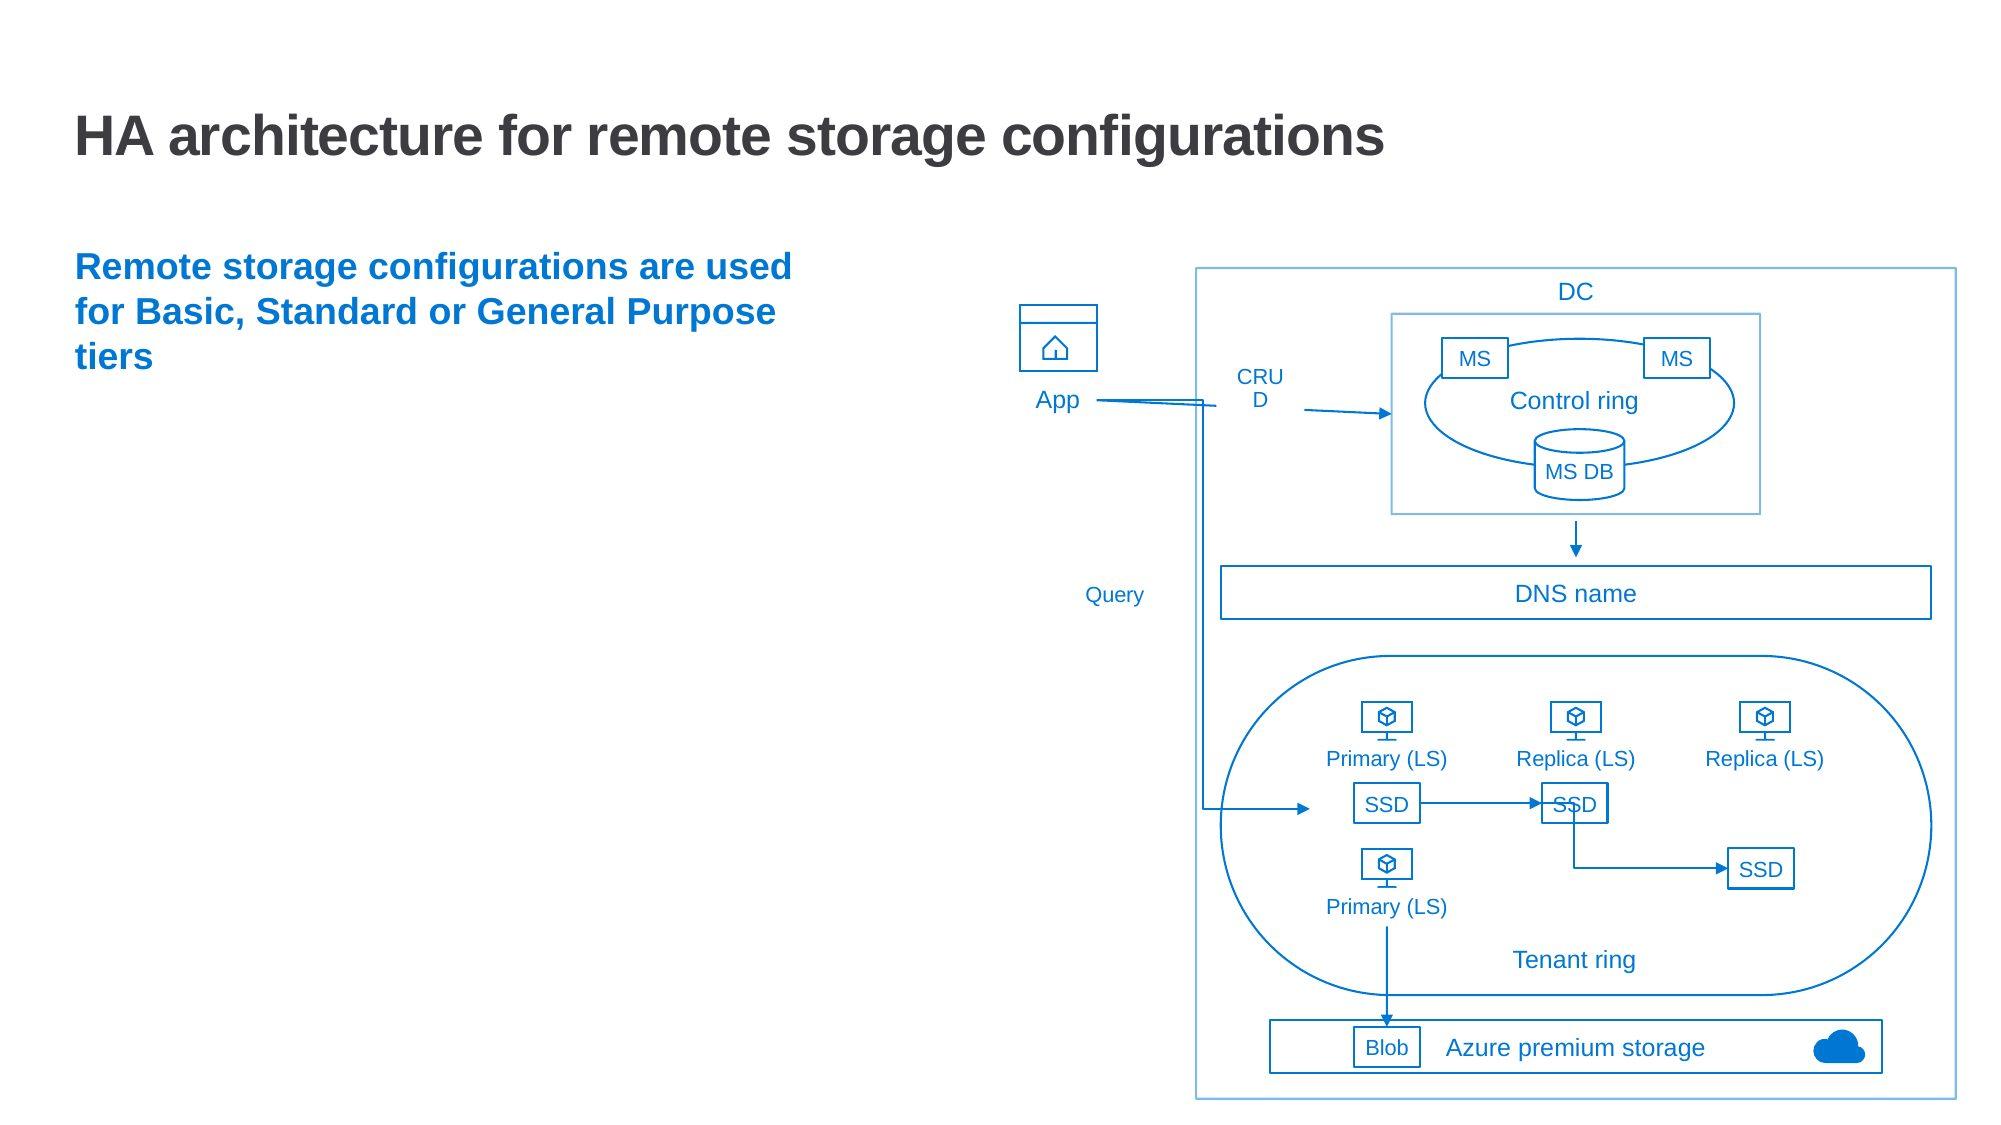

# HA architecture for remote storage configurations
Remote storage configurations are used
for Basic, Standard or General Purpose tiers
DC

MS
MS

CRUD
App
Control ring
MS DB
DNS name
Query

Primary (LS)
Replica (LS)
Replica (LS)
SSD
SSD
SSD

Primary (LS)
Tenant ring
Azure premium storage
Blob